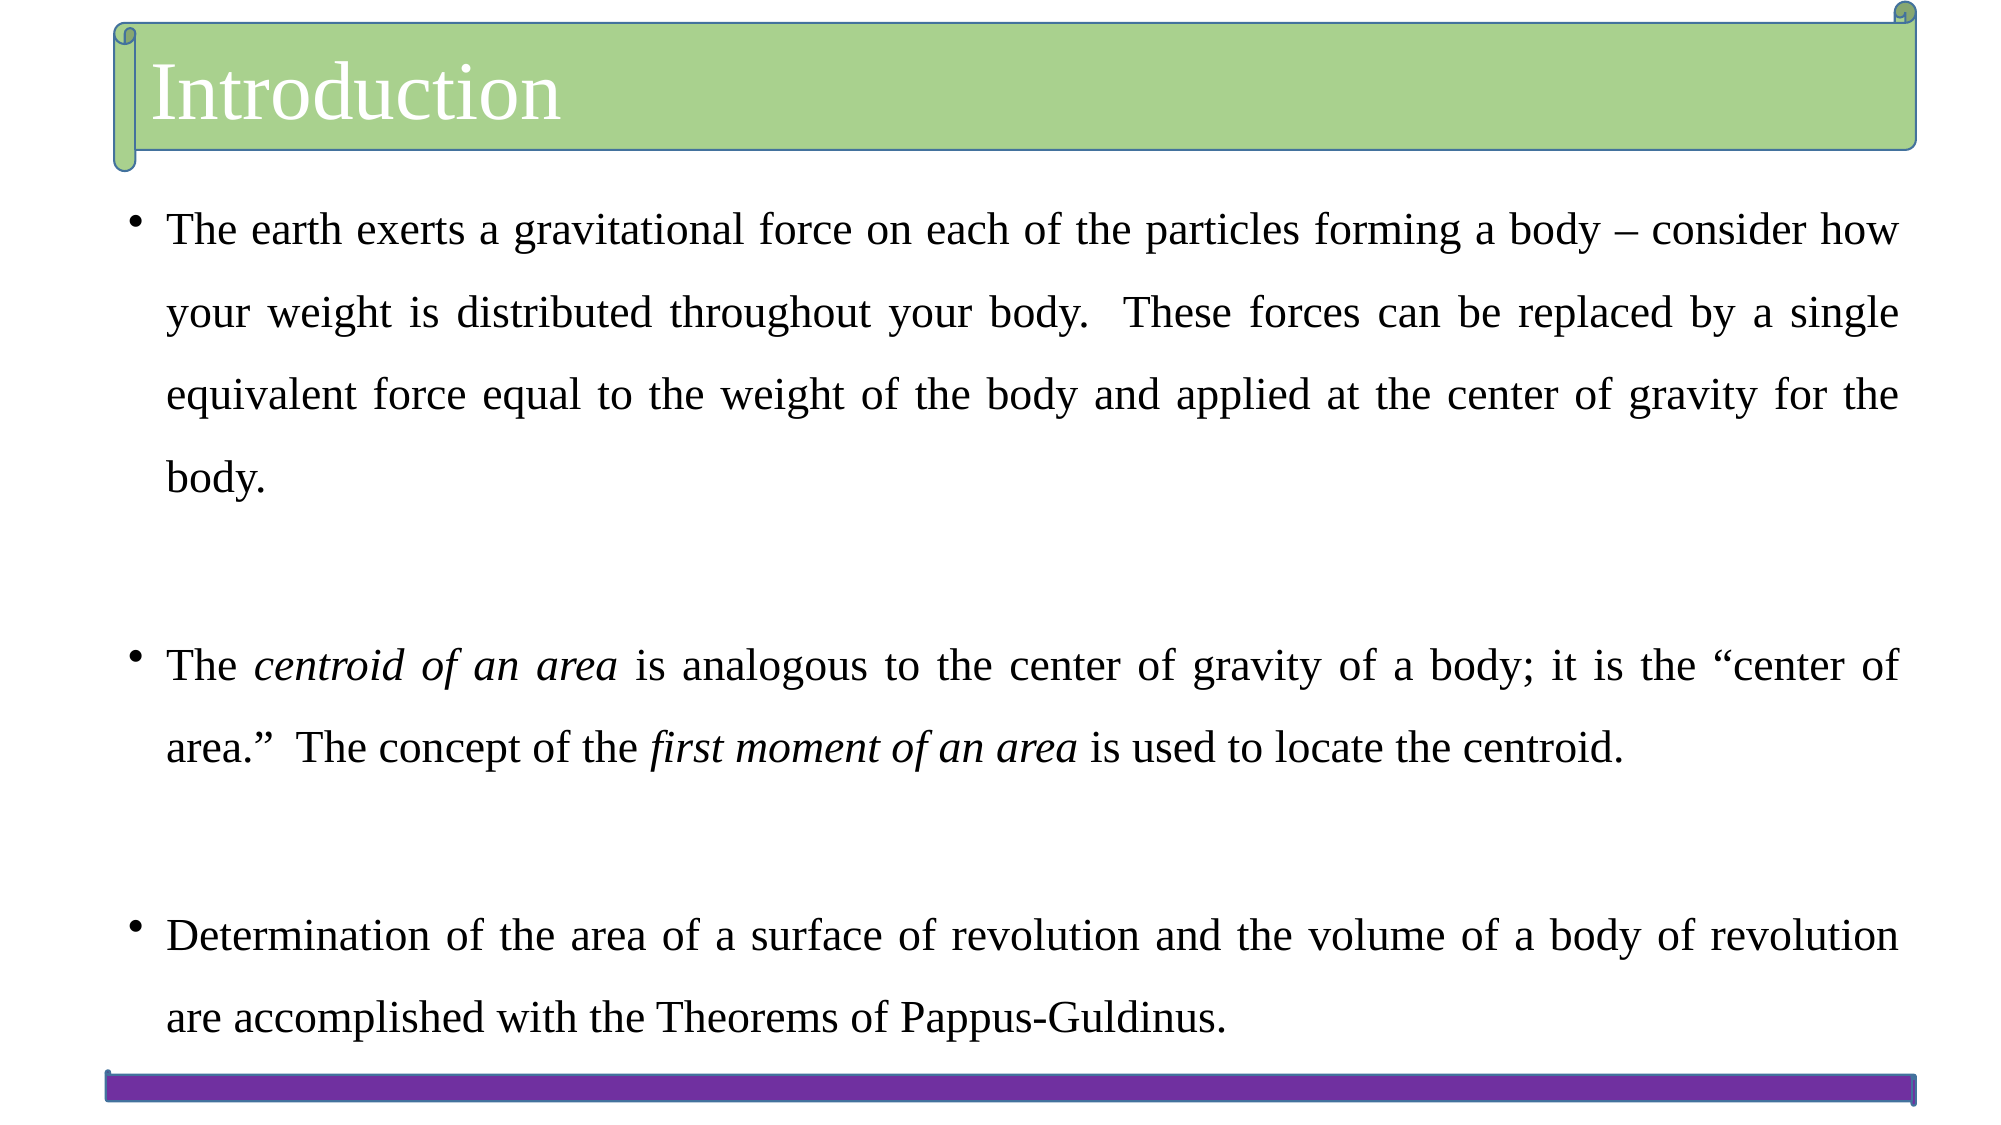

Introduction
The earth exerts a gravitational force on each of the particles forming a body – consider how your weight is distributed throughout your body.  These forces can be replaced by a single equivalent force equal to the weight of the body and applied at the center of gravity for the body.

The centroid of an area is analogous to the center of gravity of a body; it is the “center of area.”  The concept of the first moment of an area is used to locate the centroid.

Determination of the area of a surface of revolution and the volume of a body of revolution are accomplished with the Theorems of Pappus-Guldinus.